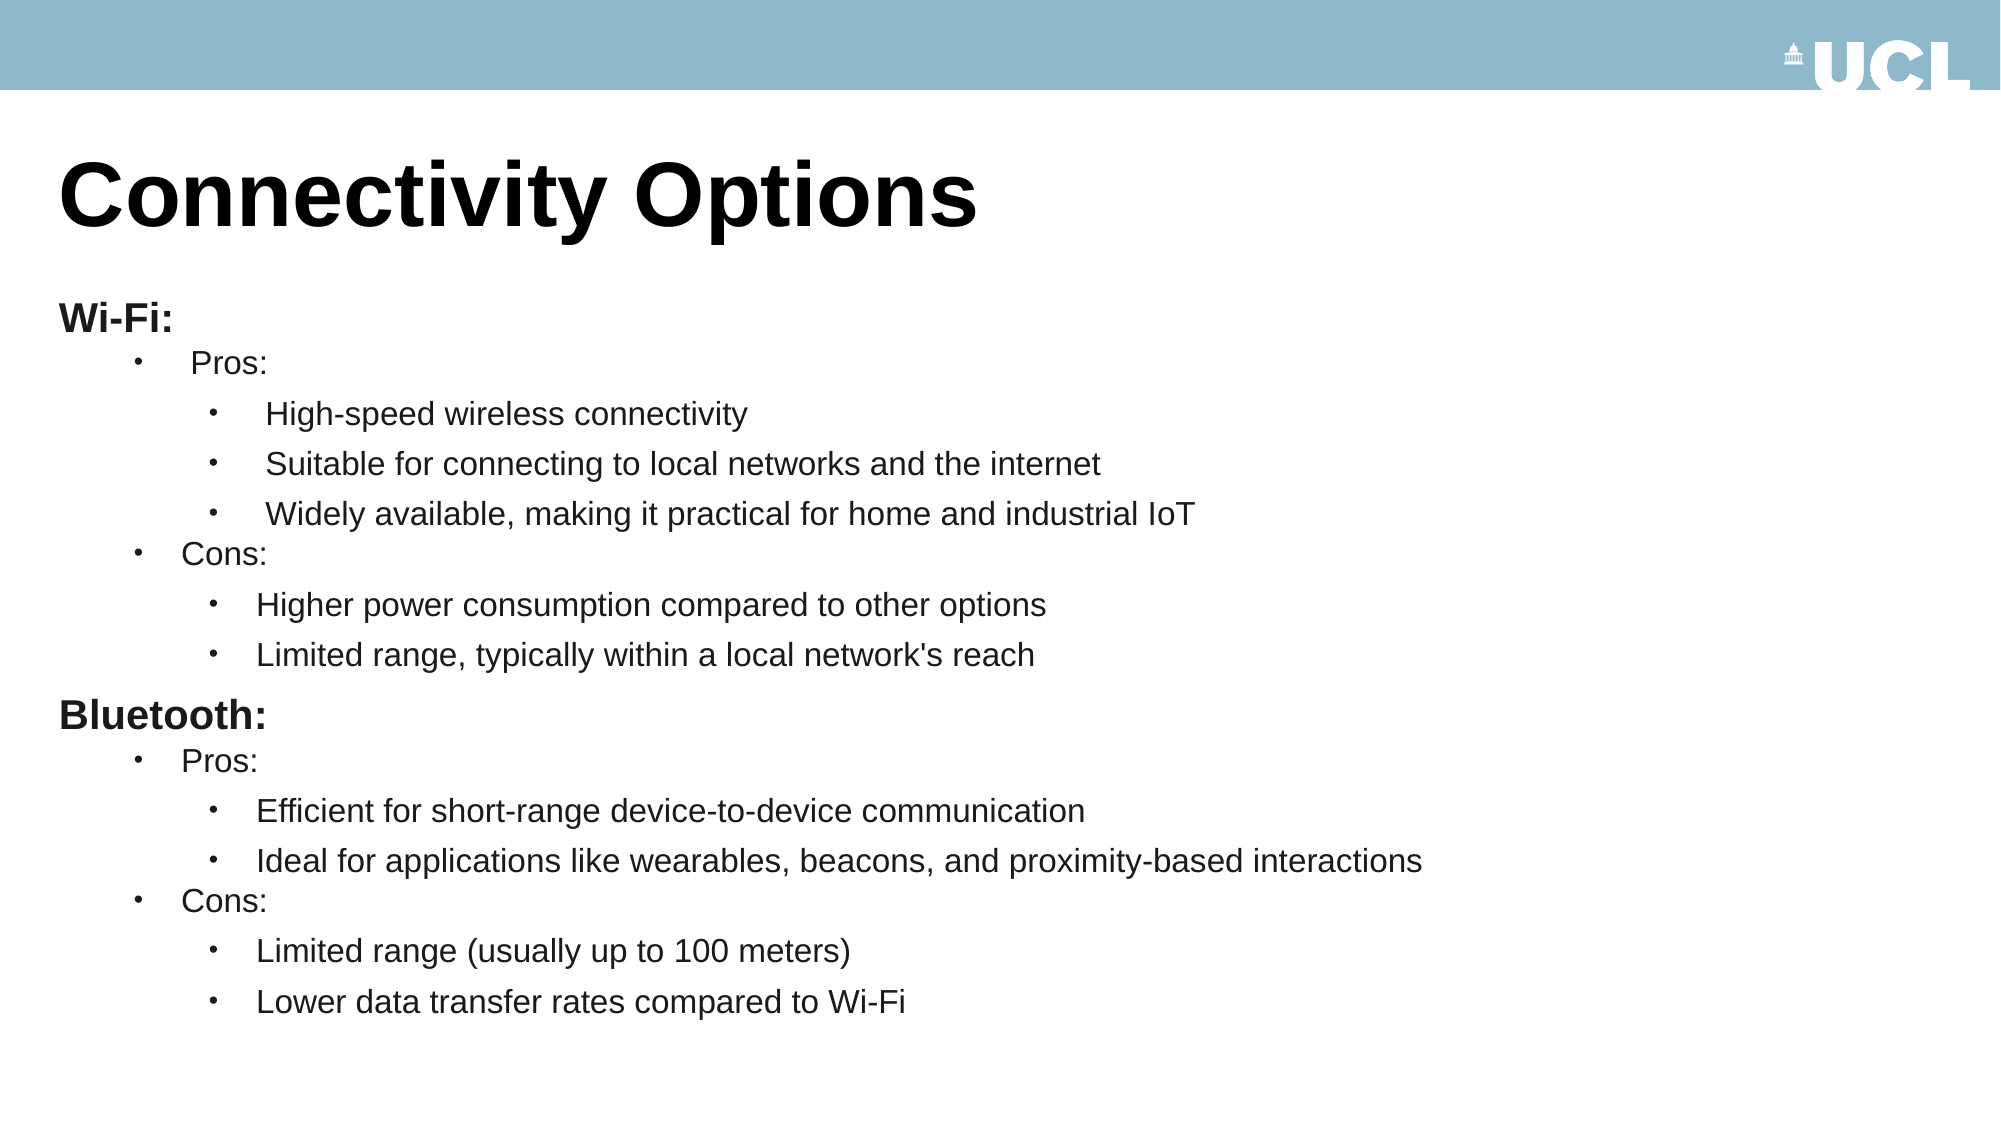

# Connectivity Options
Wi-Fi:
Pros:
High-speed wireless connectivity
Suitable for connecting to local networks and the internet
Widely available, making it practical for home and industrial IoT
Cons:
Higher power consumption compared to other options
Limited range, typically within a local network's reach
Bluetooth:
Pros:
Efficient for short-range device-to-device communication
Ideal for applications like wearables, beacons, and proximity-based interactions
Cons:
Limited range (usually up to 100 meters)
Lower data transfer rates compared to Wi-Fi